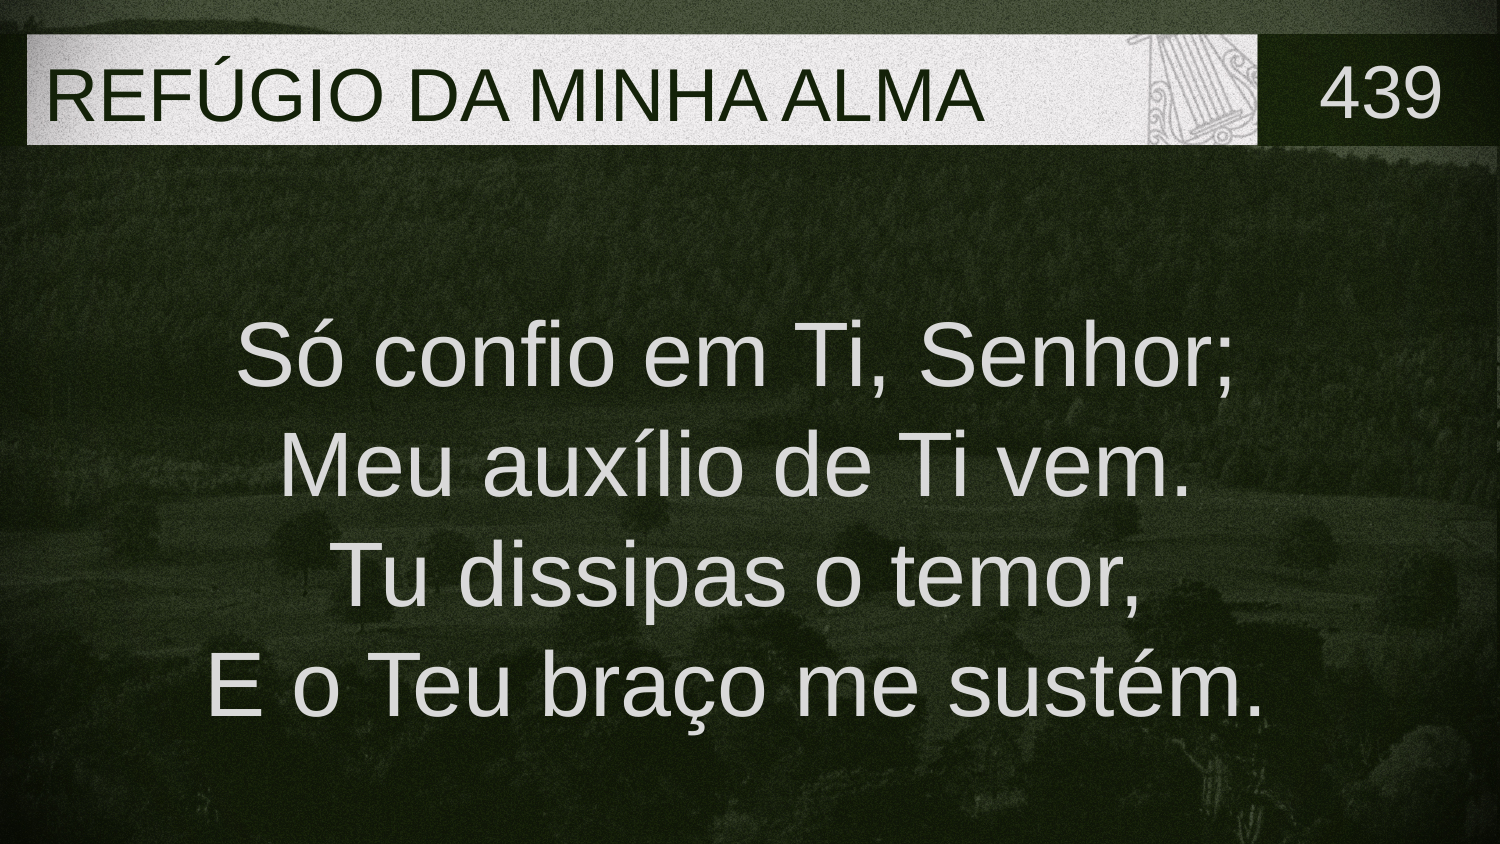

# REFÚGIO DA MINHA ALMA
439
Só confio em Ti, Senhor;
Meu auxílio de Ti vem.
Tu dissipas o temor,
E o Teu braço me sustém.